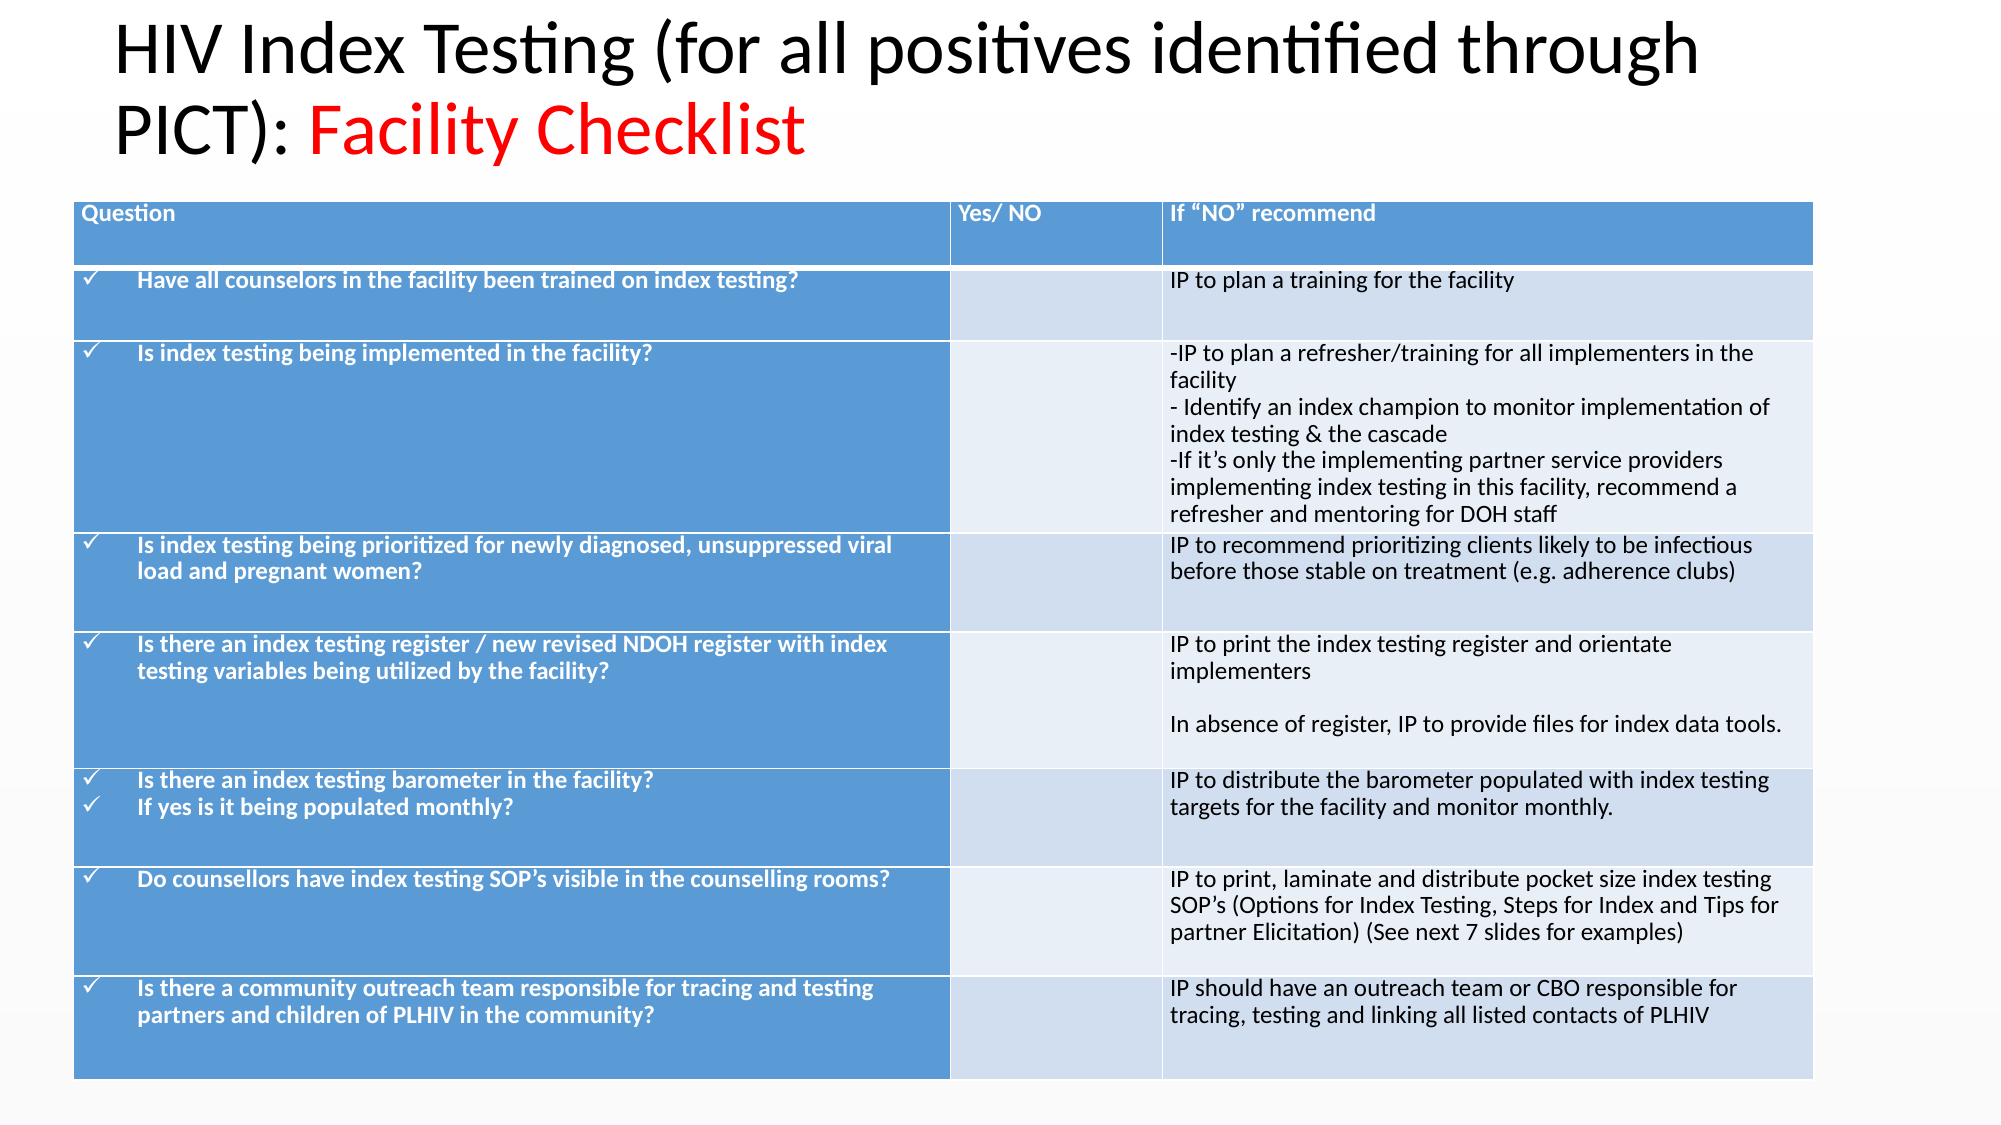

# HIV Index Testing (for all positives identified through PICT): Facility Checklist
| Question | Yes/ NO | If “NO” recommend |
| --- | --- | --- |
| Have all counselors in the facility been trained on index testing? |  | IP to plan a training for the facility |
| Is index testing being implemented in the facility? |  | -IP to plan a refresher/training for all implementers in the facility - Identify an index champion to monitor implementation of index testing & the cascade -If it’s only the implementing partner service providers implementing index testing in this facility, recommend a refresher and mentoring for DOH staff |
| Is index testing being prioritized for newly diagnosed, unsuppressed viral load and pregnant women? |  | IP to recommend prioritizing clients likely to be infectious before those stable on treatment (e.g. adherence clubs) |
| Is there an index testing register / new revised NDOH register with index testing variables being utilized by the facility? |  | IP to print the index testing register and orientate implementers   In absence of register, IP to provide files for index data tools. |
| Is there an index testing barometer in the facility? If yes is it being populated monthly? |  | IP to distribute the barometer populated with index testing targets for the facility and monitor monthly. |
| Do counsellors have index testing SOP’s visible in the counselling rooms? |  | IP to print, laminate and distribute pocket size index testing SOP’s (Options for Index Testing, Steps for Index and Tips for partner Elicitation) (See next 7 slides for examples) |
| Is there a community outreach team responsible for tracing and testing partners and children of PLHIV in the community? |  | IP should have an outreach team or CBO responsible for tracing, testing and linking all listed contacts of PLHIV |